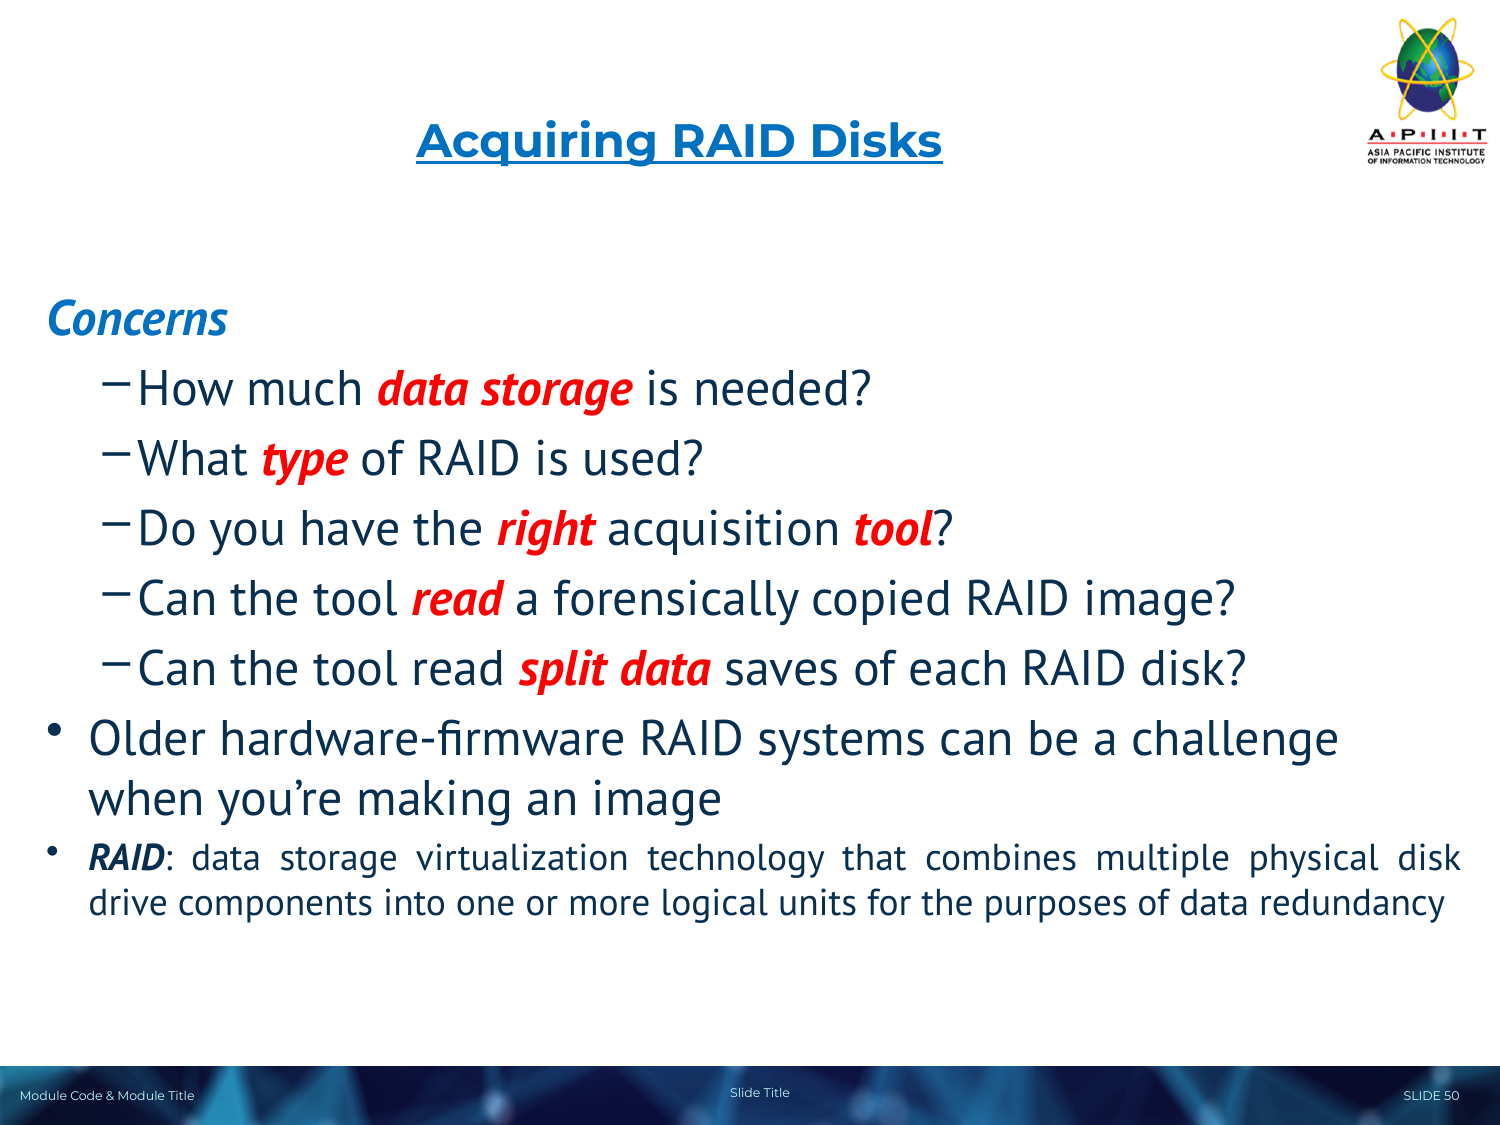

# Acquiring RAID Disks
Concerns
How much data storage is needed?
What type of RAID is used?
Do you have the right acquisition tool?
Can the tool read a forensically copied RAID image?
Can the tool read split data saves of each RAID disk?
Older hardware-firmware RAID systems can be a challenge when you’re making an image
RAID: data storage virtualization technology that combines multiple physical disk drive components into one or more logical units for the purposes of data redundancy